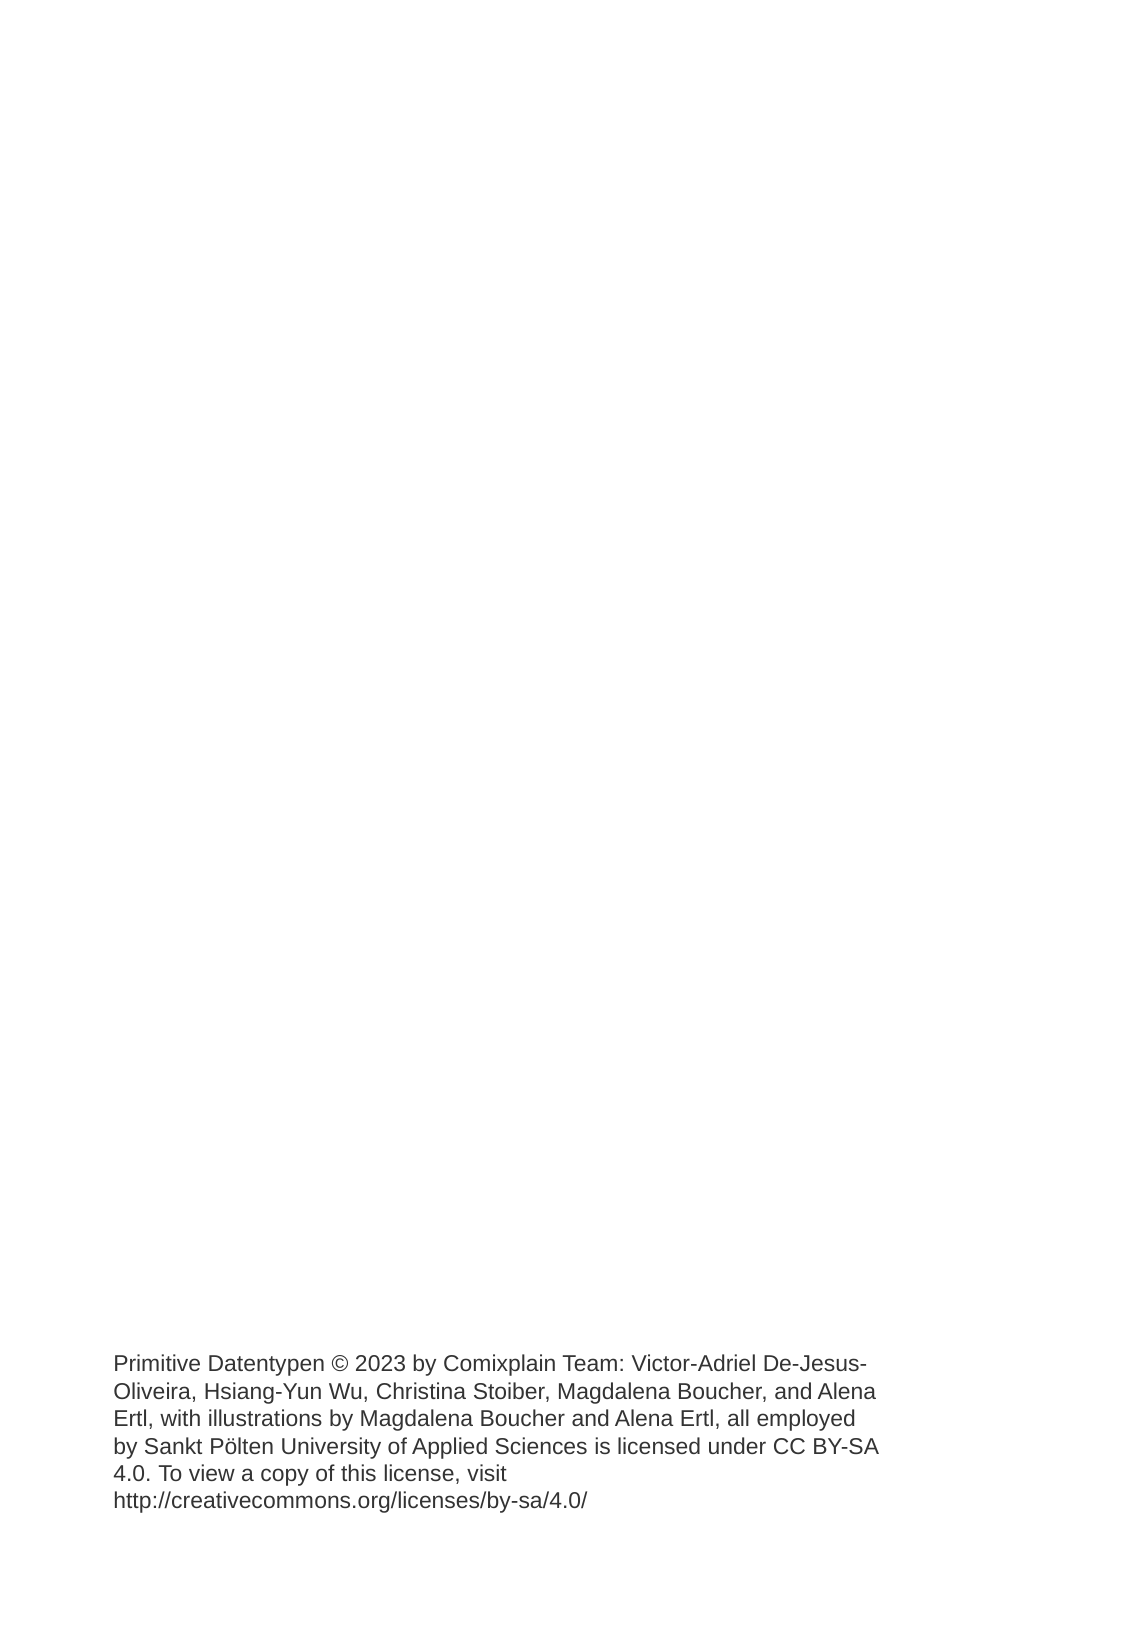

Primitive Datentypen © 2023 by Comixplain Team: Victor-Adriel De-Jesus-Oliveira, Hsiang-Yun Wu, Christina Stoiber, Magdalena Boucher, and Alena Ertl, with illustrations by Magdalena Boucher and Alena Ertl, all employed by Sankt Pölten University of Applied Sciences is licensed under CC BY-SA 4.0. To view a copy of this license, visit http://creativecommons.org/licenses/by-sa/4.0/